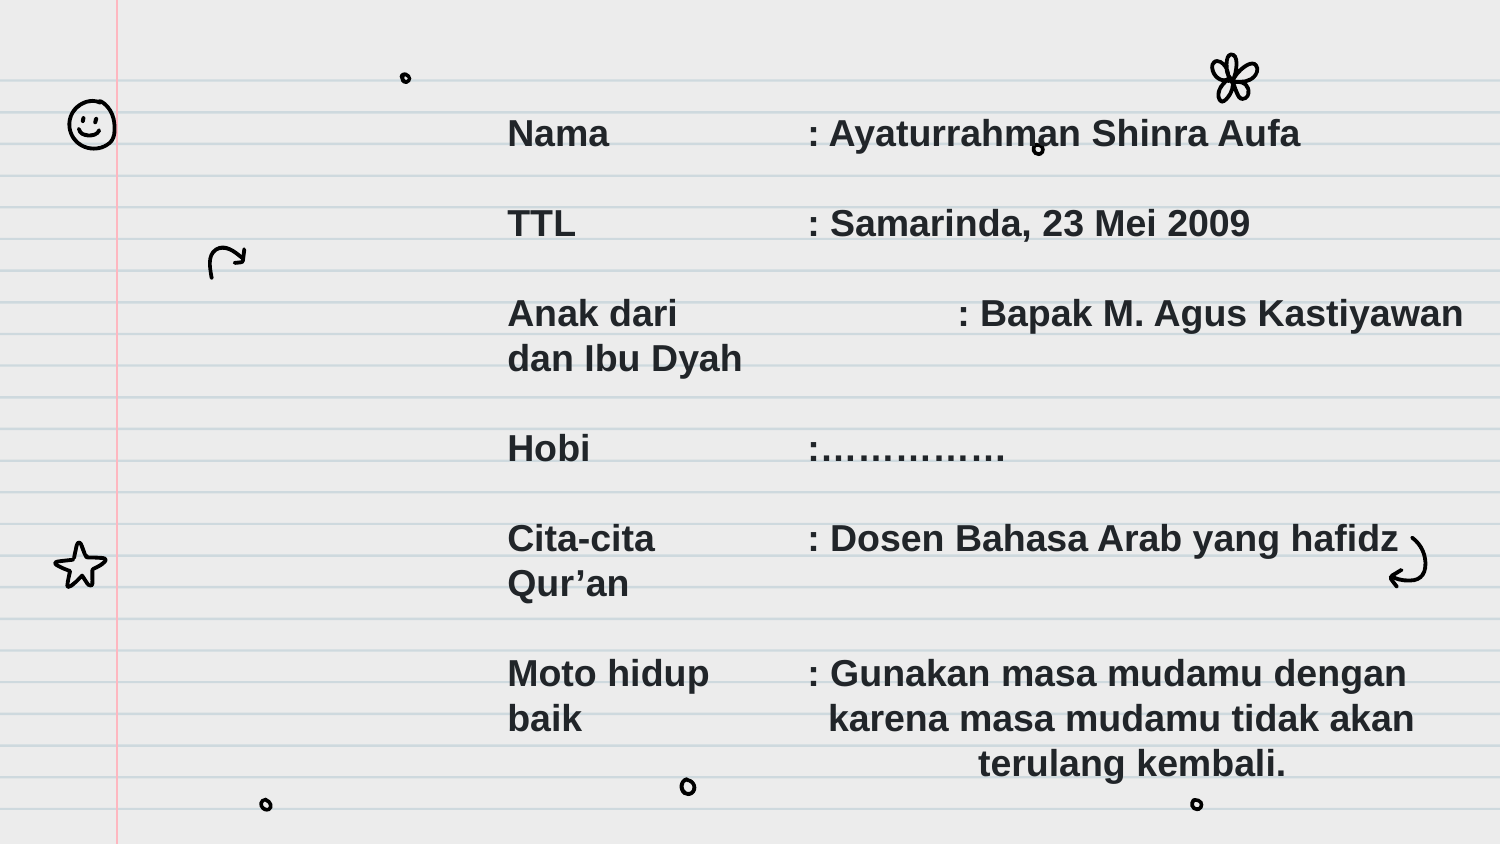

Nama		: Ayaturrahman Shinra Aufa
TTL		: Samarinda, 23 Mei 2009

Anak dari		: Bapak M. Agus Kastiyawan dan Ibu Dyah

Hobi		:……………
Cita-cita		: Dosen Bahasa Arab yang hafidz Qur’an
Moto hidup	: Gunakan masa mudamu dengan baik 		  karena masa mudamu tidak akan 			  terulang kembali.